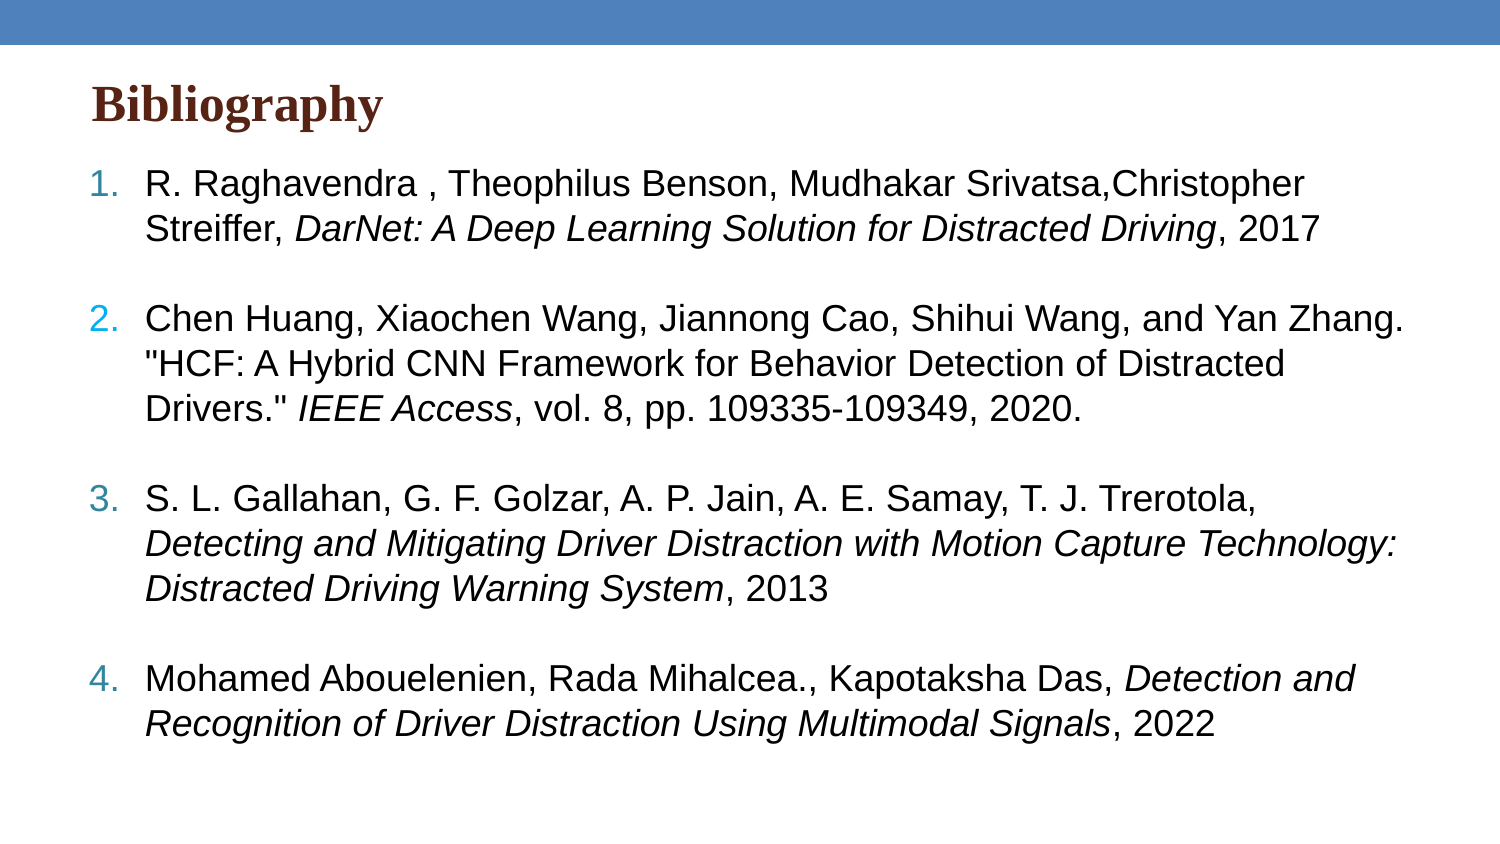

# Bibliography
R. Raghavendra , Theophilus Benson, Mudhakar Srivatsa,Christopher Streiffer, DarNet: A Deep Learning Solution for Distracted Driving, 2017

Chen Huang, Xiaochen Wang, Jiannong Cao, Shihui Wang, and Yan Zhang. "HCF: A Hybrid CNN Framework for Behavior Detection of Distracted Drivers." IEEE Access, vol. 8, pp. 109335-109349, 2020.

S. L. Gallahan, G. F. Golzar, A. P. Jain, A. E. Samay, T. J. Trerotola, Detecting and Mitigating Driver Distraction with Motion Capture Technology: Distracted Driving Warning System, 2013

Mohamed Abouelenien, Rada Mihalcea., Kapotaksha Das, Detection and Recognition of Driver Distraction Using Multimodal Signals, 2022